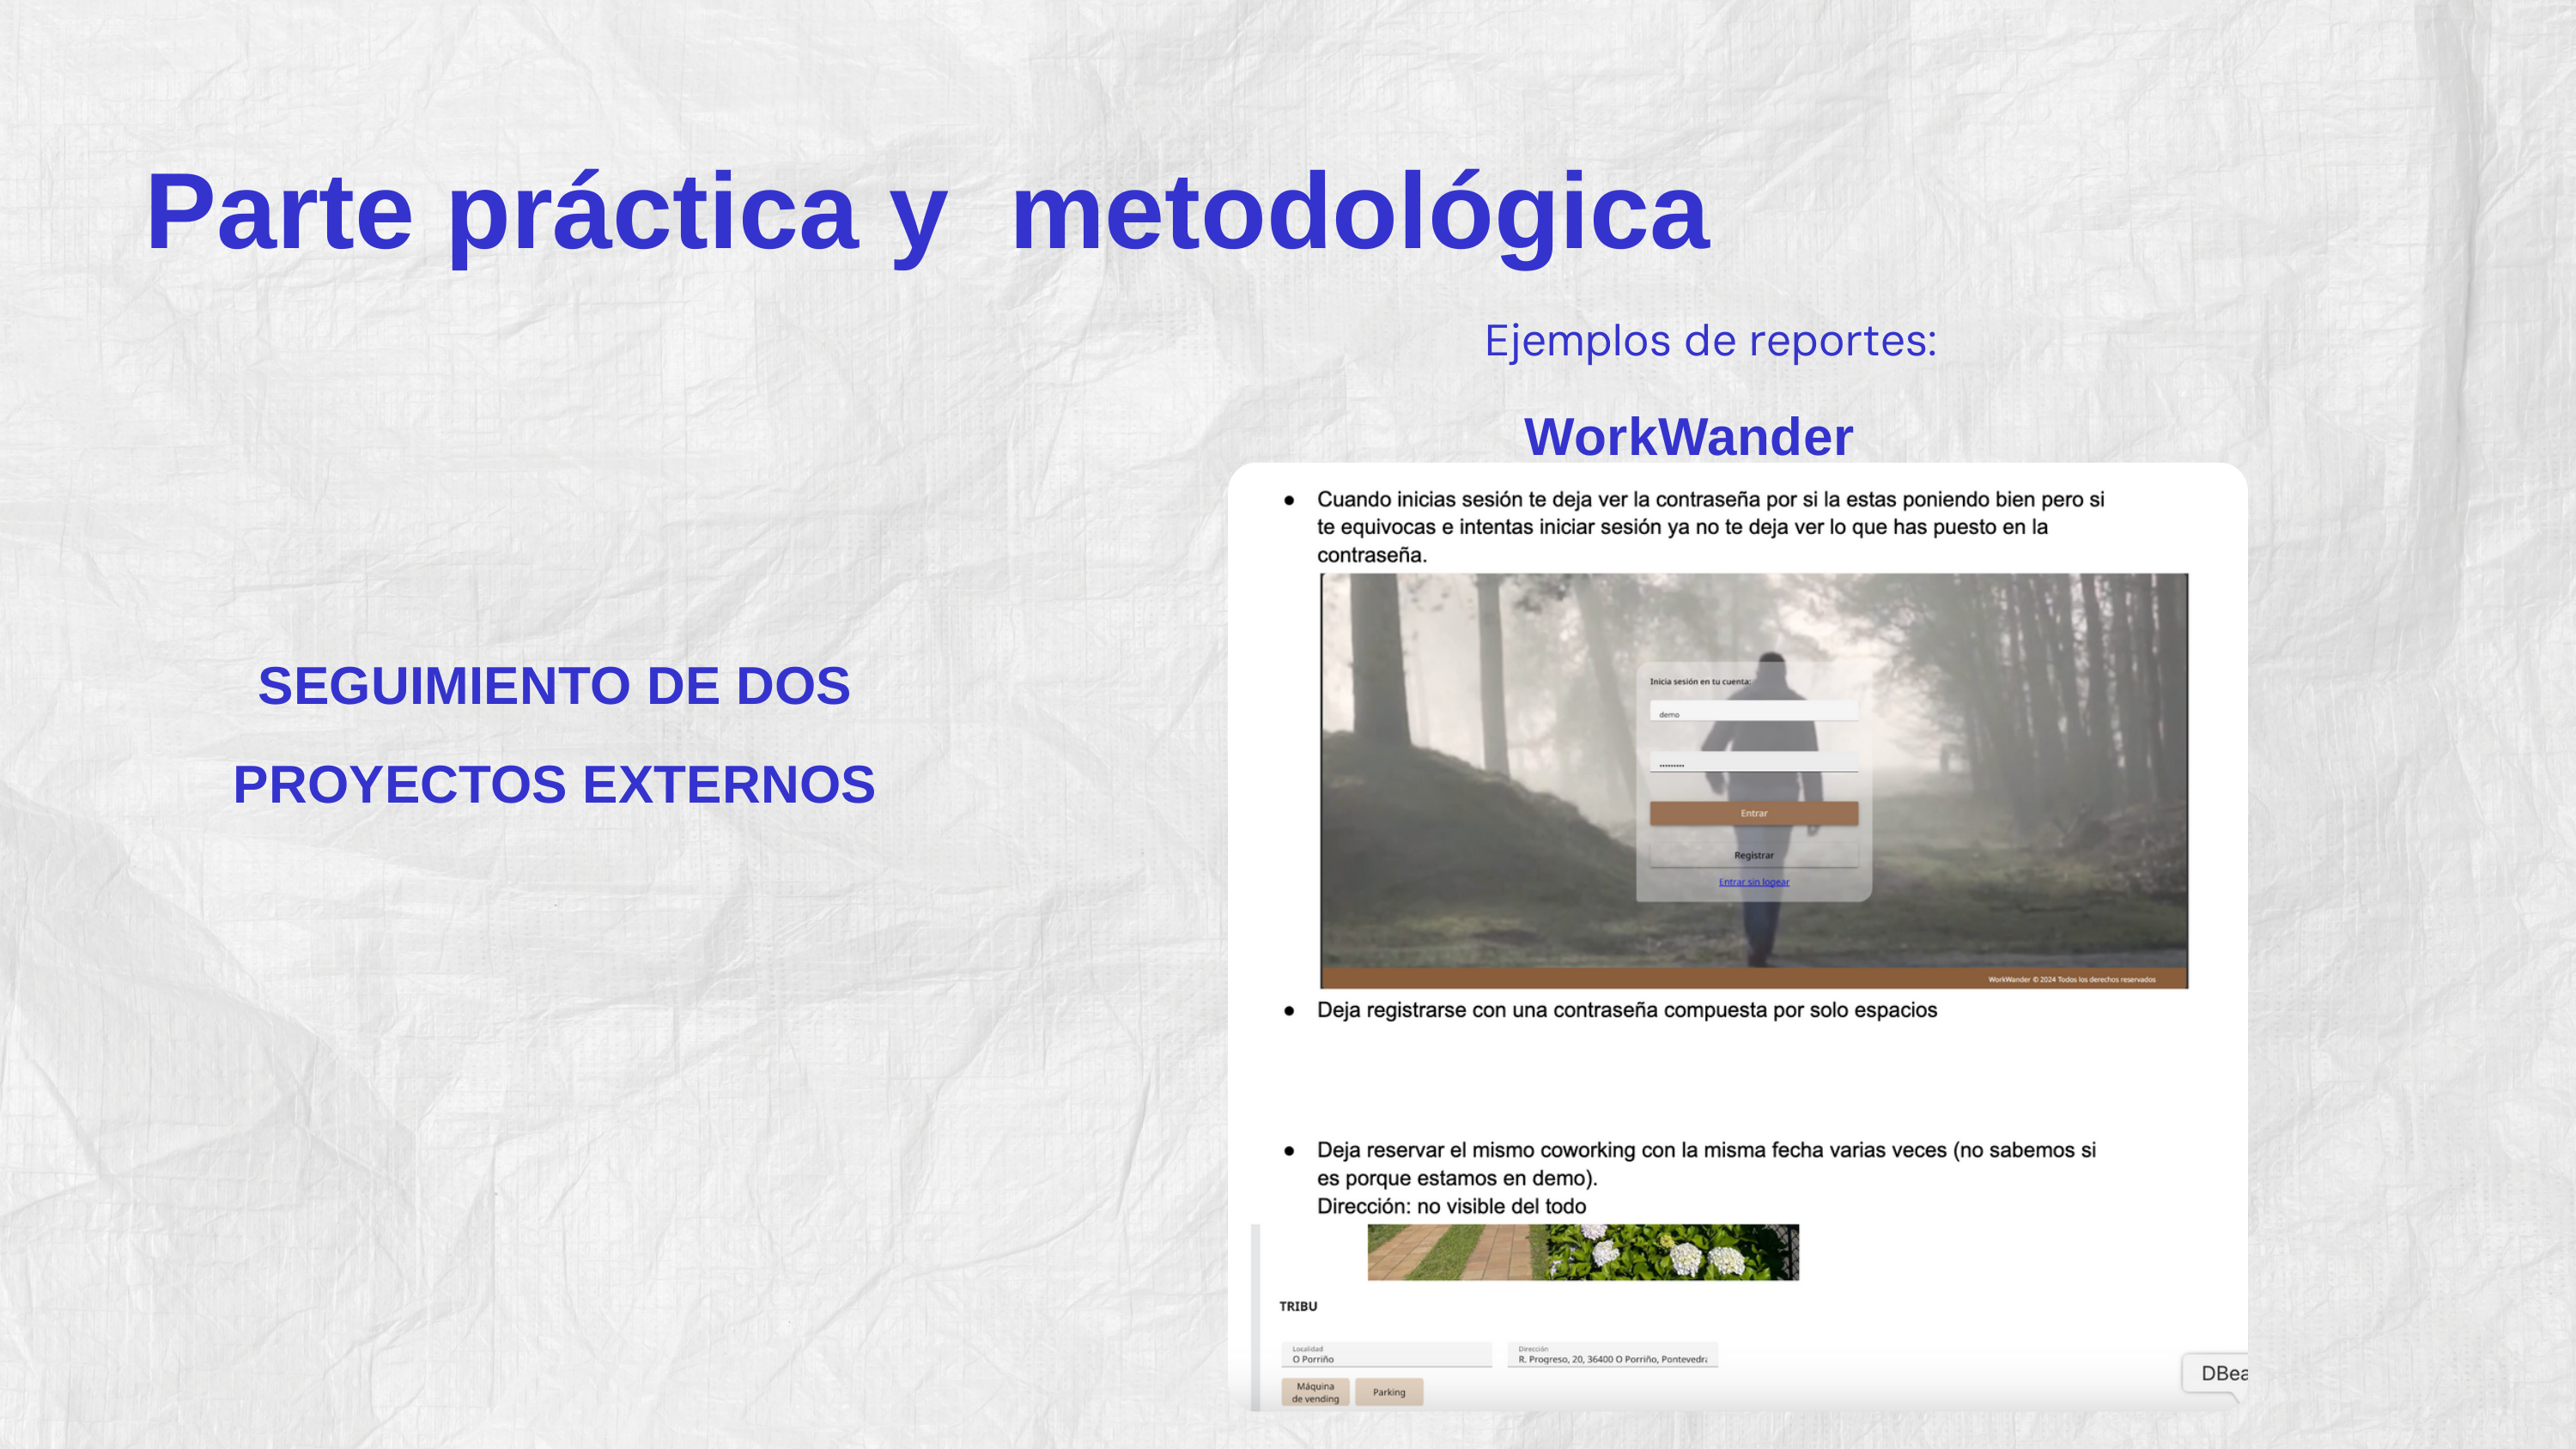

Parte práctica y  metodológica
Ejemplos de reportes:
WorkWander

SEGUIMIENTO DE DOS PROYECTOS EXTERNOS